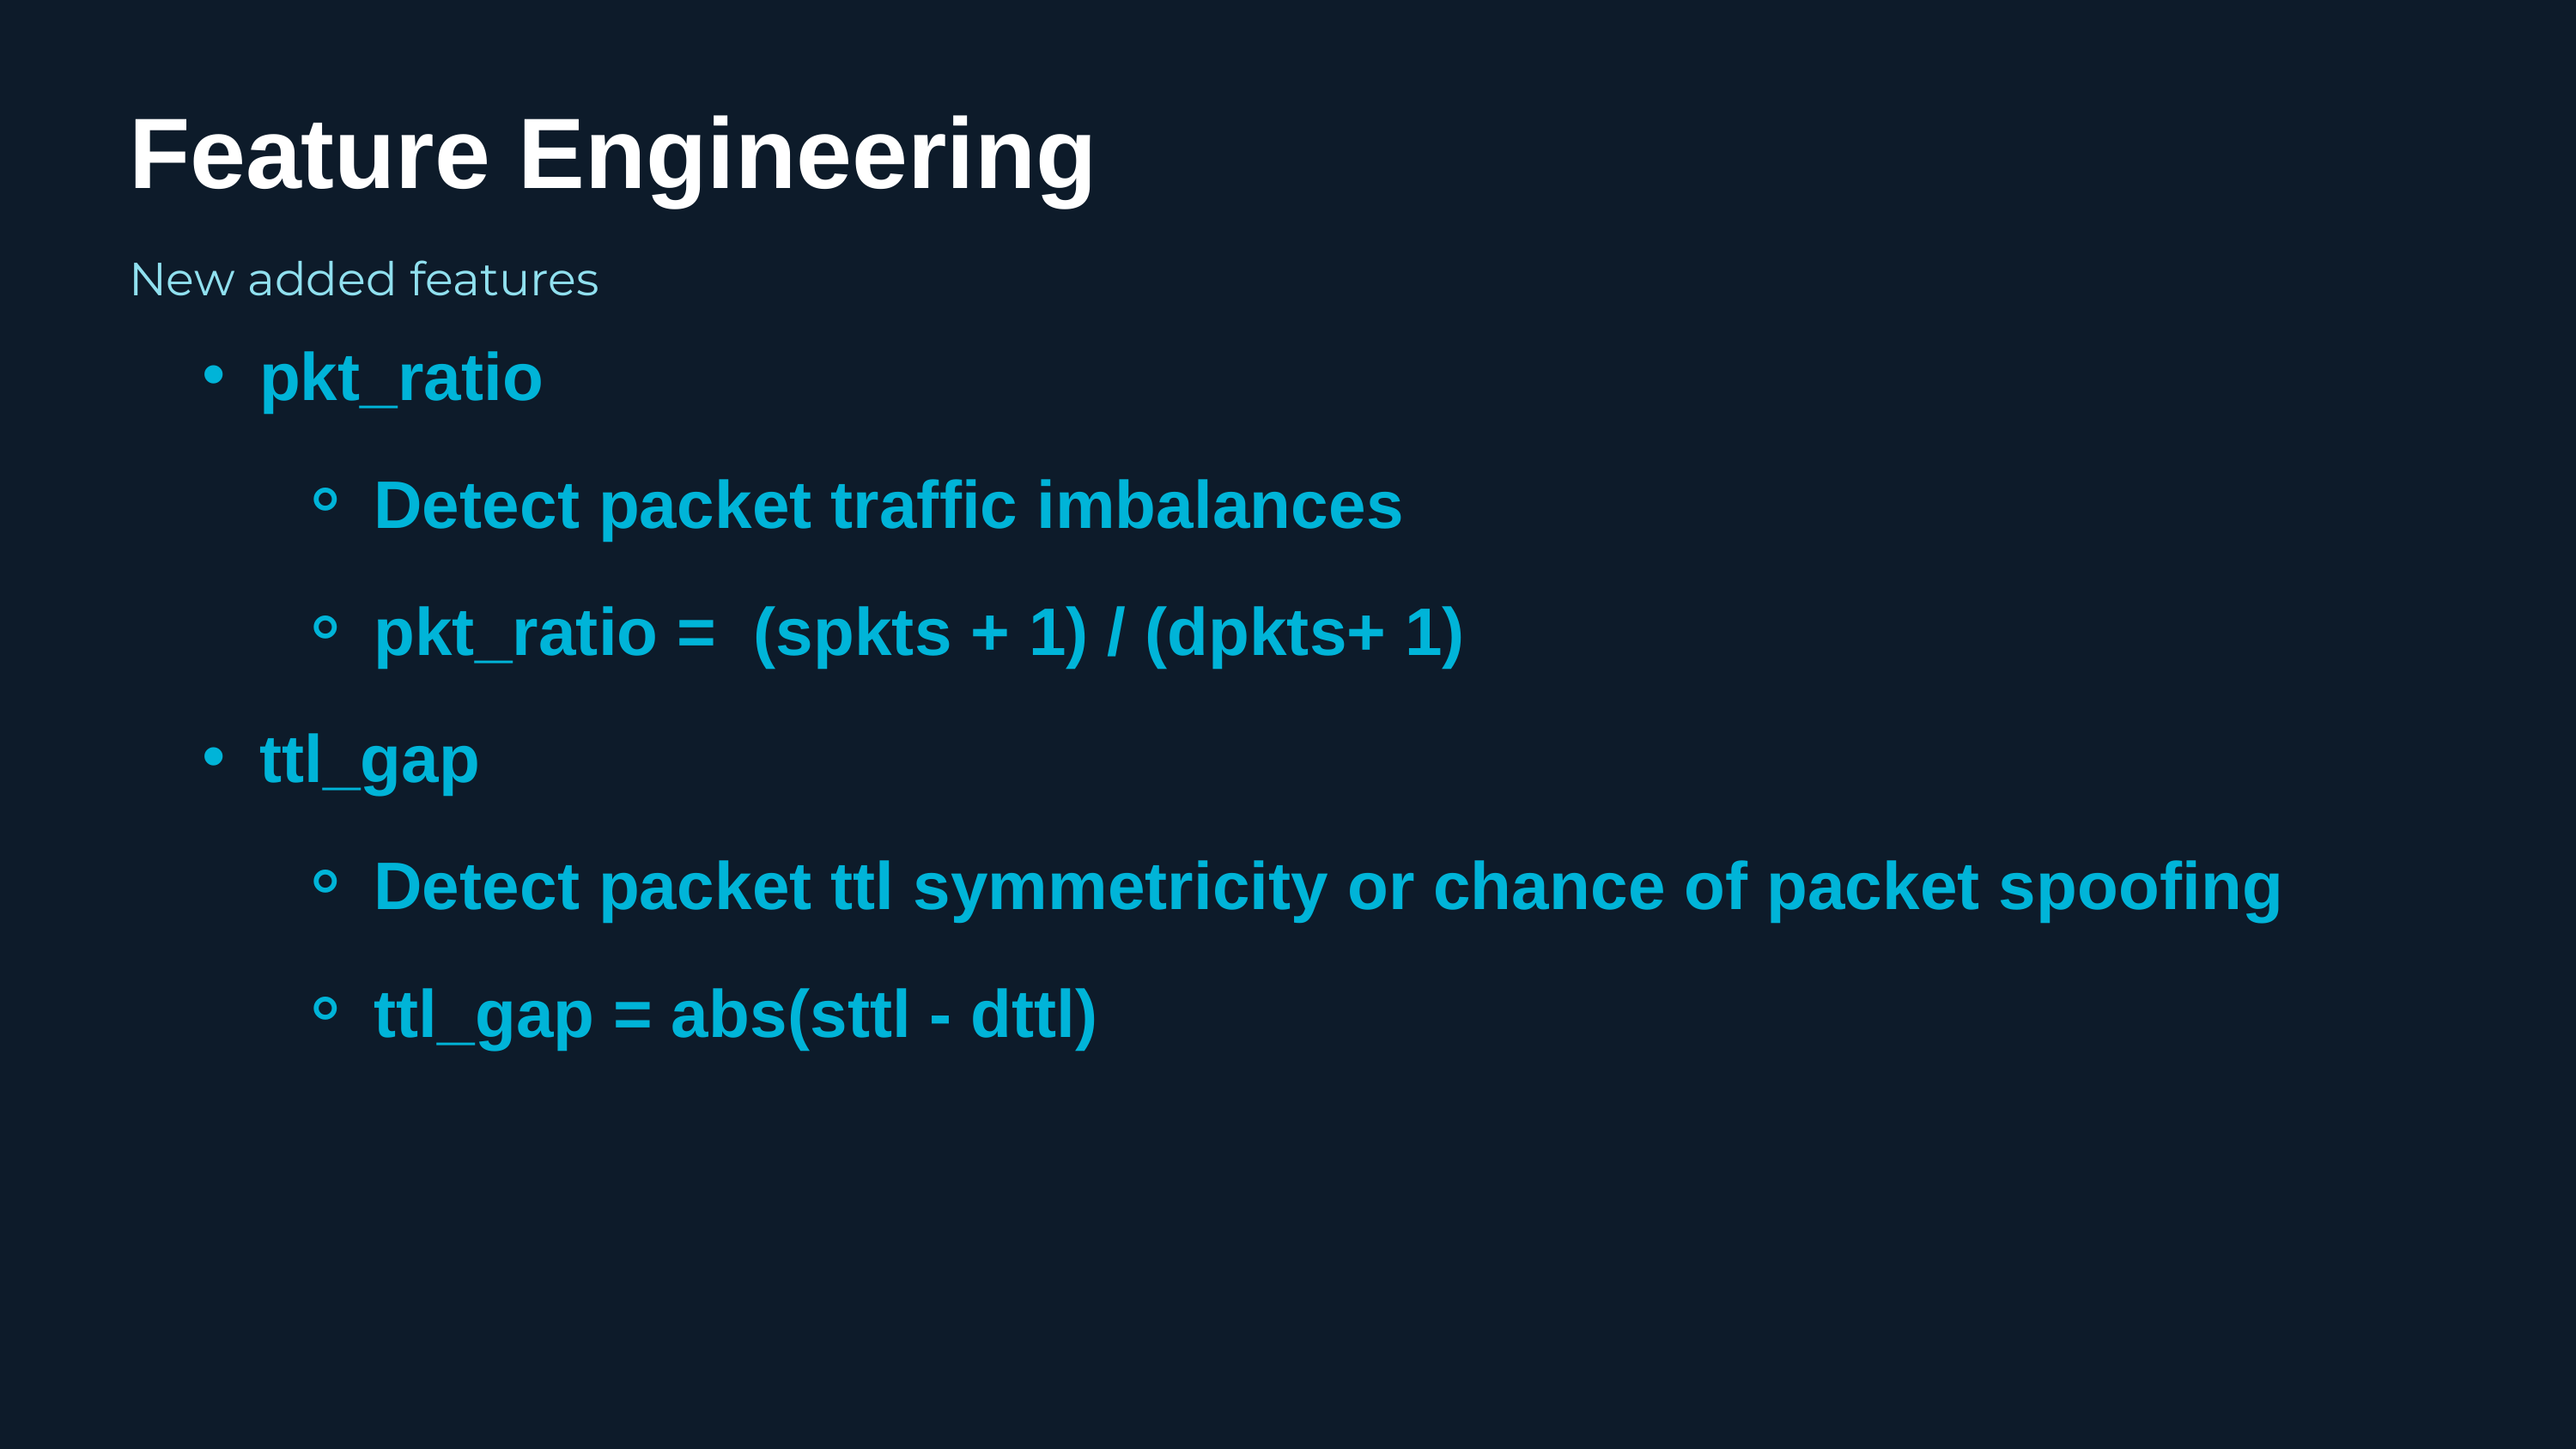

Feature Engineering

New added features
pkt_ratio
Detect packet traffic imbalances
pkt_ratio =  (spkts + 1) / (dpkts+ 1)
ttl_gap
Detect packet ttl symmetricity or chance of packet spoofing
ttl_gap = abs(sttl - dttl)